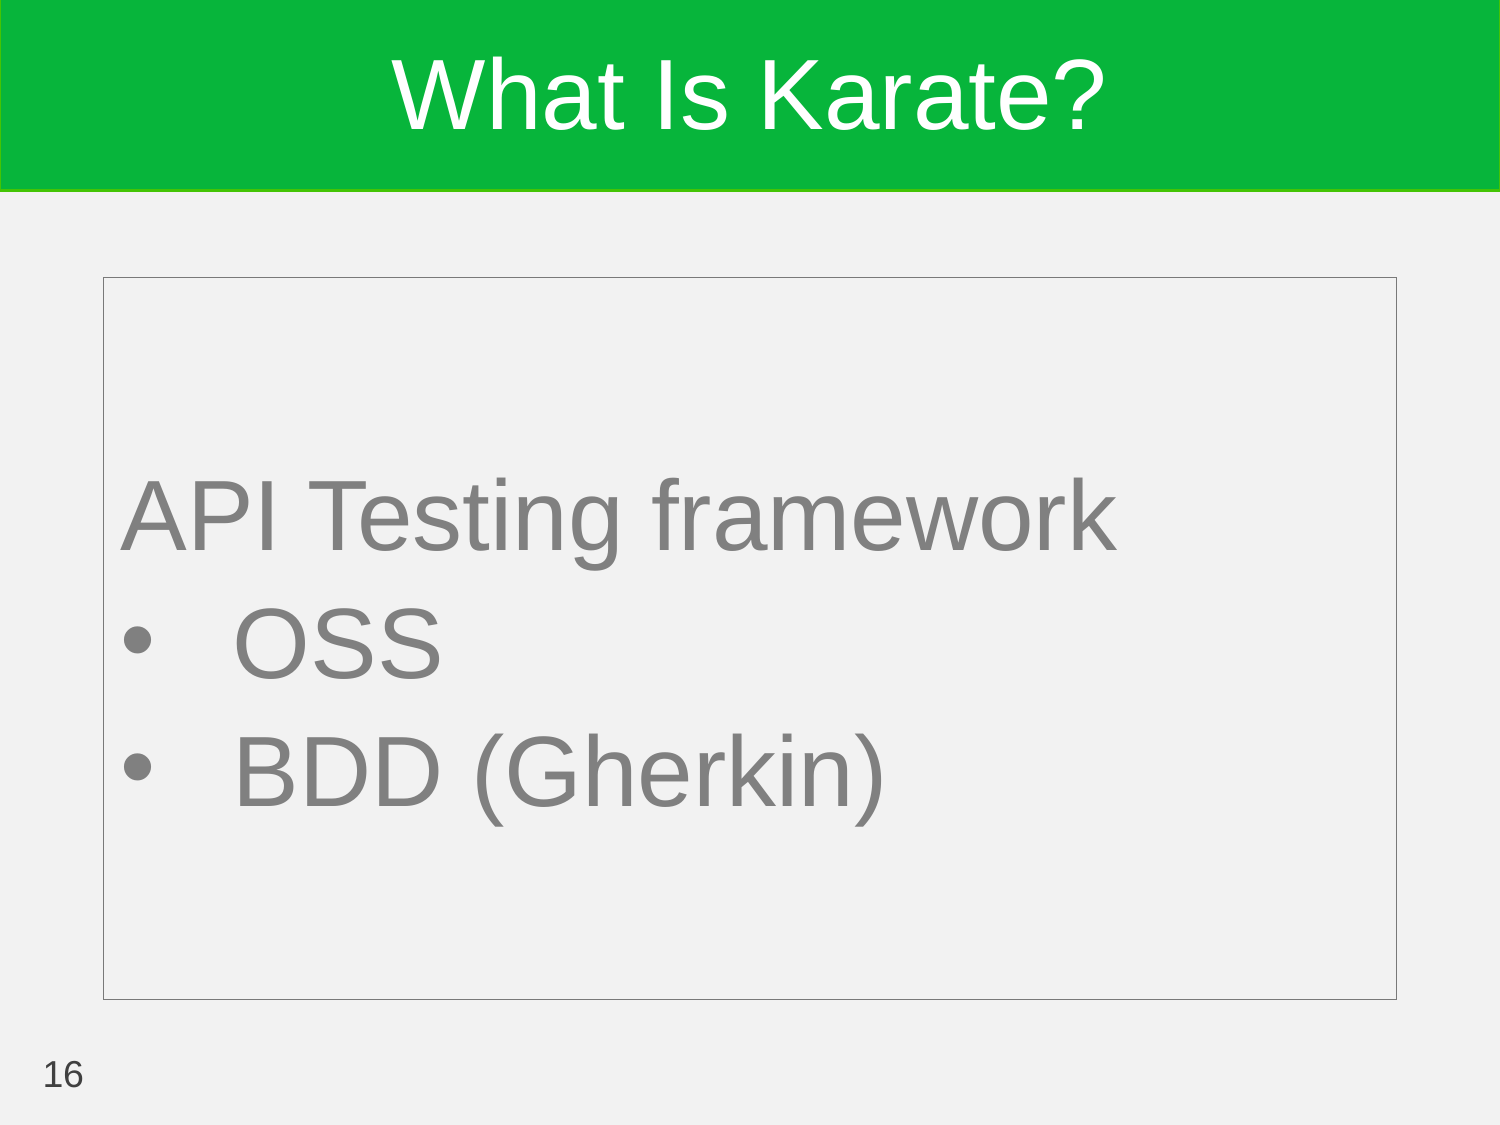

# What Is Karate?
API Testing framework
OSS
BDD (Gherkin)
16